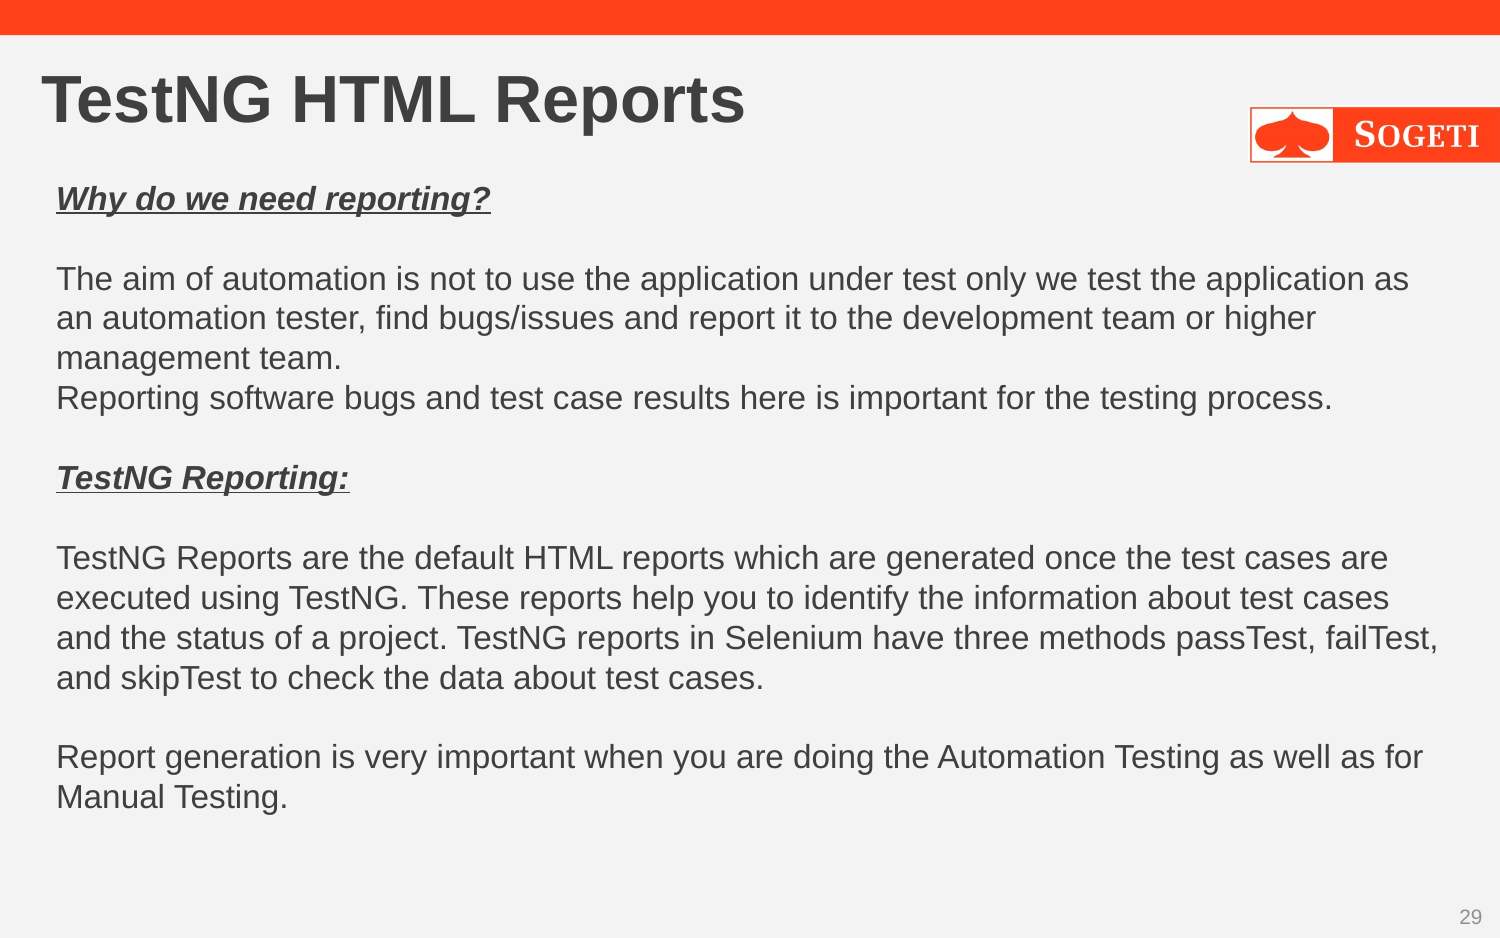

# TestNG HTML Reports

Why do we need reporting?

The aim of automation is not to use the application under test only we test the application as an automation tester, find bugs/issues and report it to the development team or higher management team.
Reporting software bugs and test case results here is important for the testing process.

TestNG Reporting:

TestNG Reports are the default HTML reports which are generated once the test cases are executed using TestNG. These reports help you to identify the information about test cases and the status of a project. TestNG reports in Selenium have three methods passTest, failTest, and skipTest to check the data about test cases.

Report generation is very important when you are doing the Automation Testing as well as for Manual Testing.
29